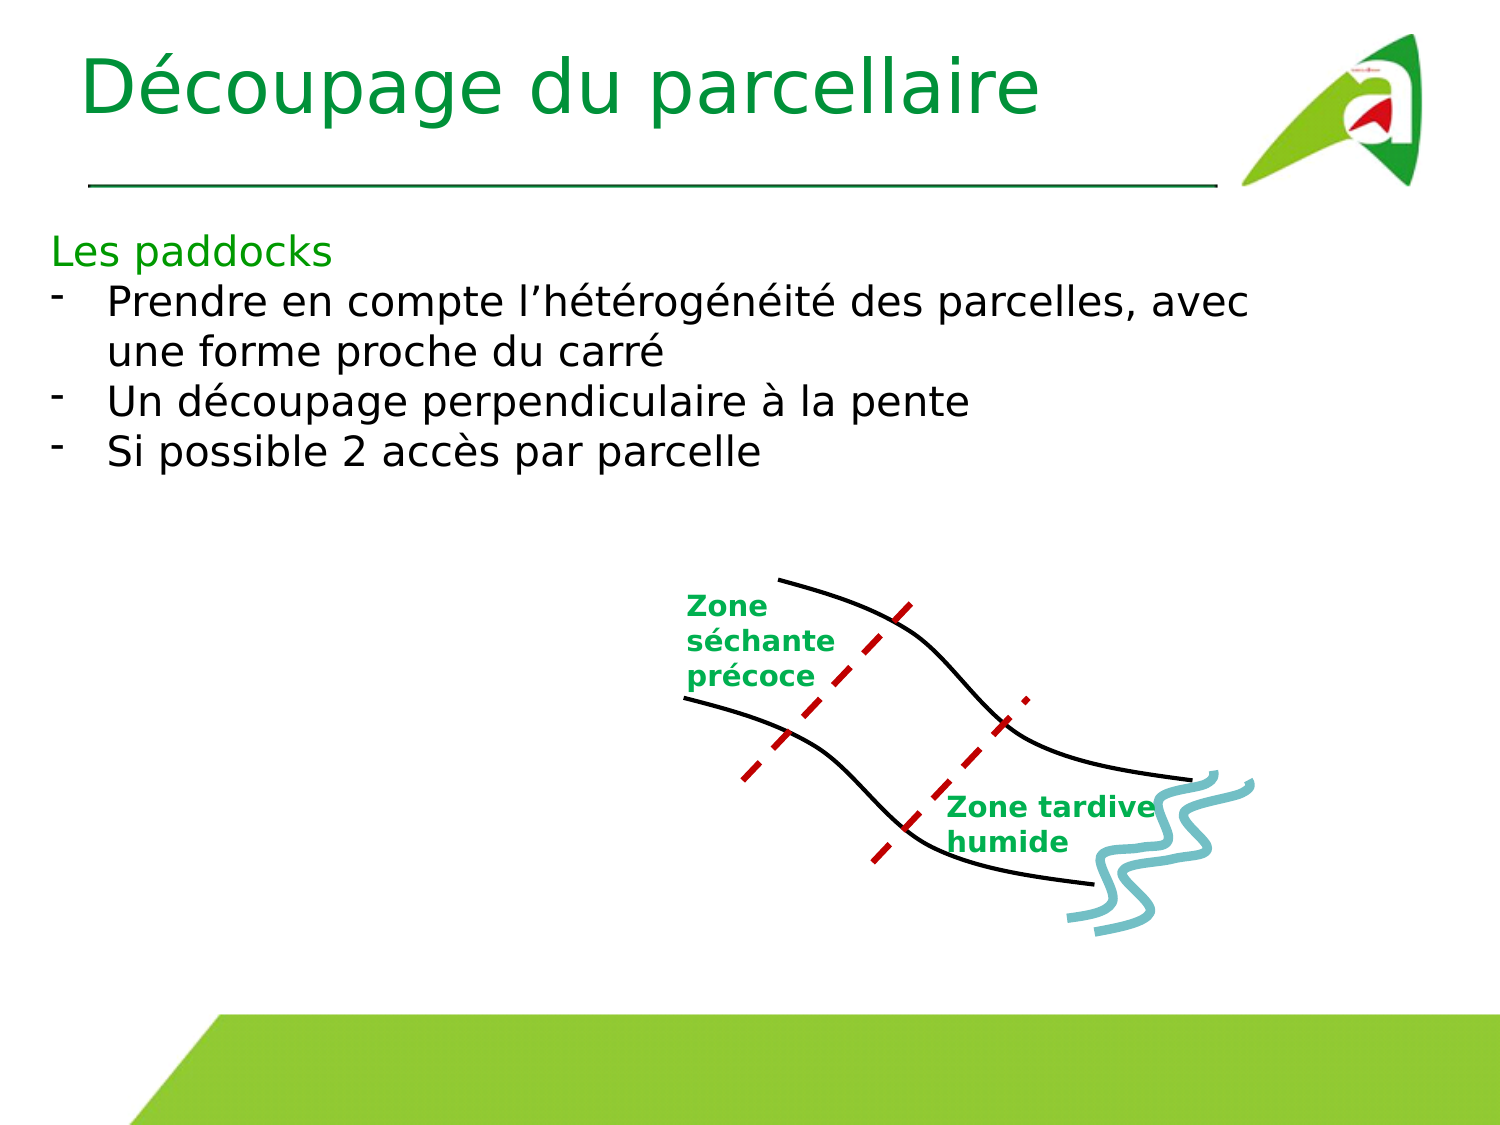

Découpage du parcellaire
Les paddocks
Prendre en compte l’hétérogénéité des parcelles, avec une forme proche du carré
Un découpage perpendiculaire à la pente
Si possible 2 accès par parcelle

Zone séchante précoce

Zone tardive humide